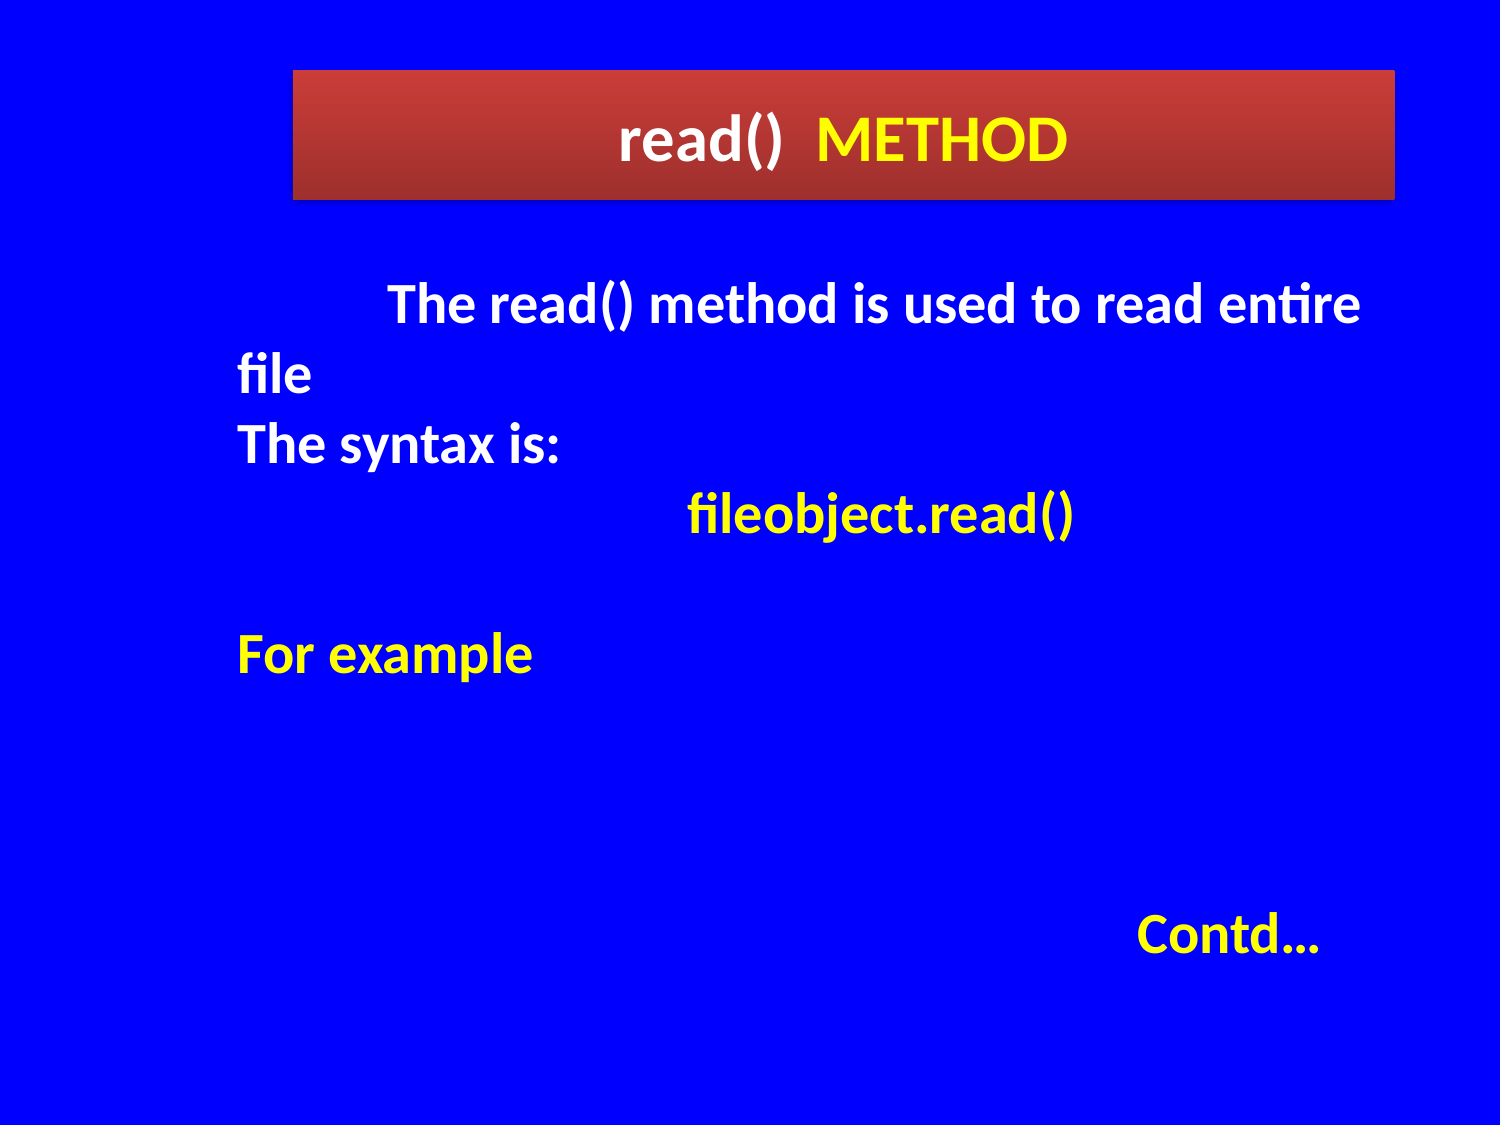

read()  METHOD
	The read() method is used to read entire file
The syntax is:
			fileobject.read()

For example

						Contd…